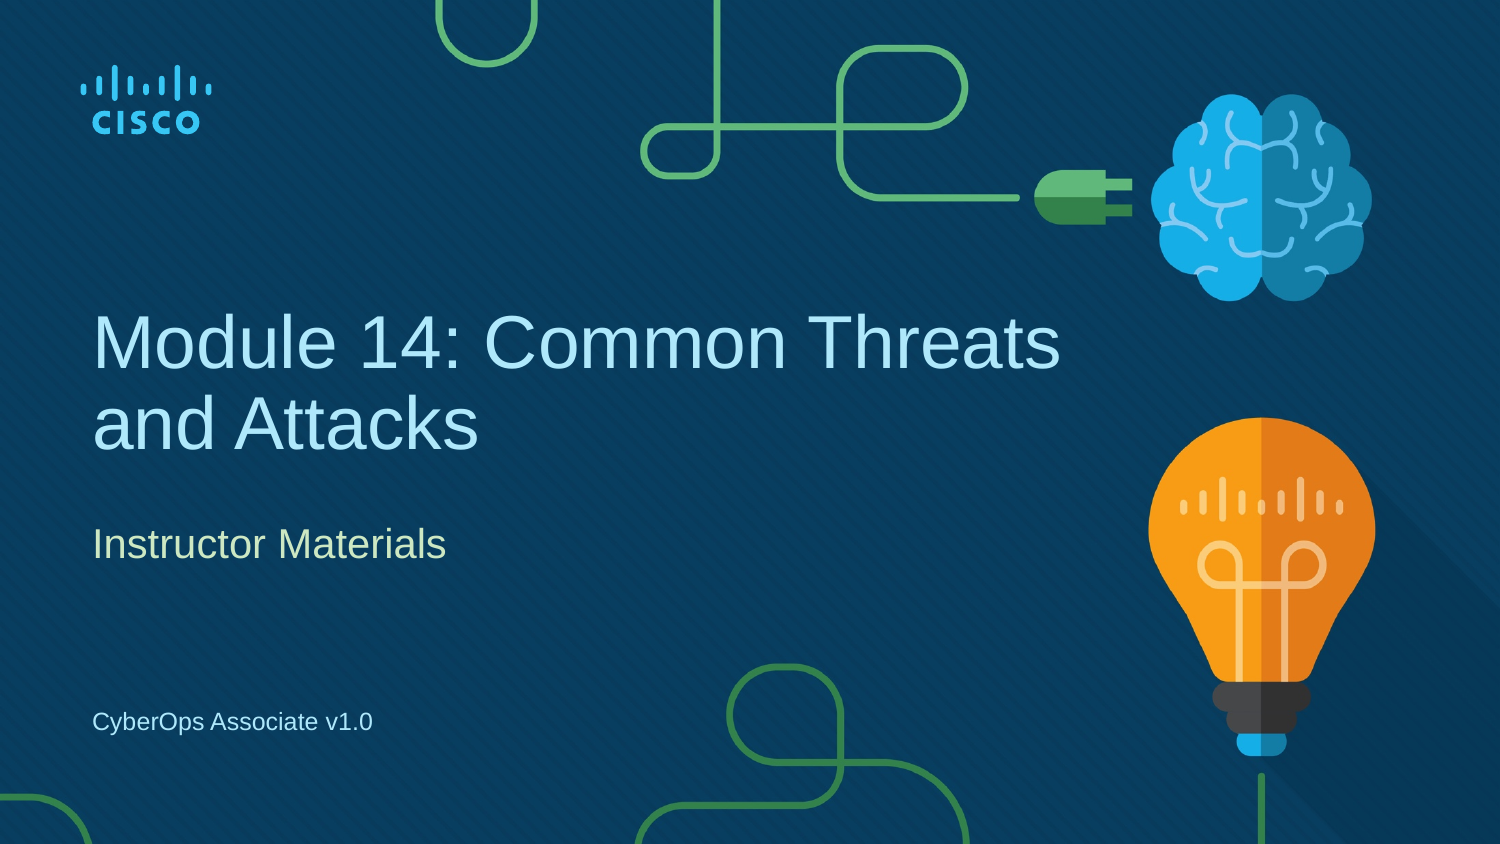

# Module 14: Common Threats and Attacks
Instructor Materials
CyberOps Associate v1.0